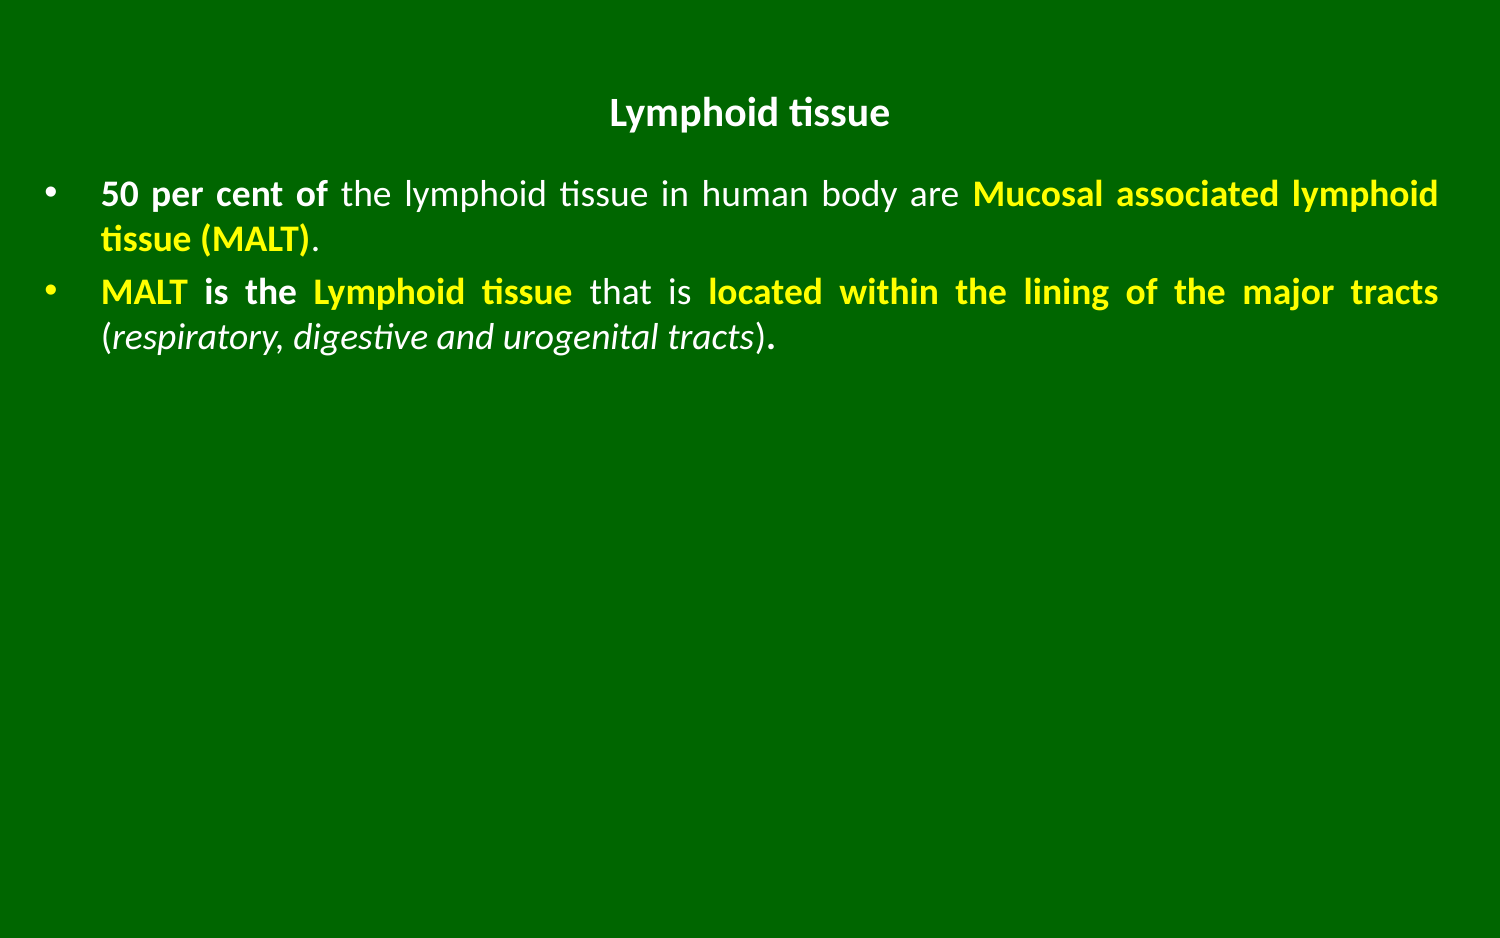

# Lymphoid tissue
50 per cent of the lymphoid tissue in human body are Mucosal associated lymphoid tissue (MALT).
MALT is the Lymphoid tissue that is located within the lining of the major tracts (respiratory, digestive and urogenital tracts).